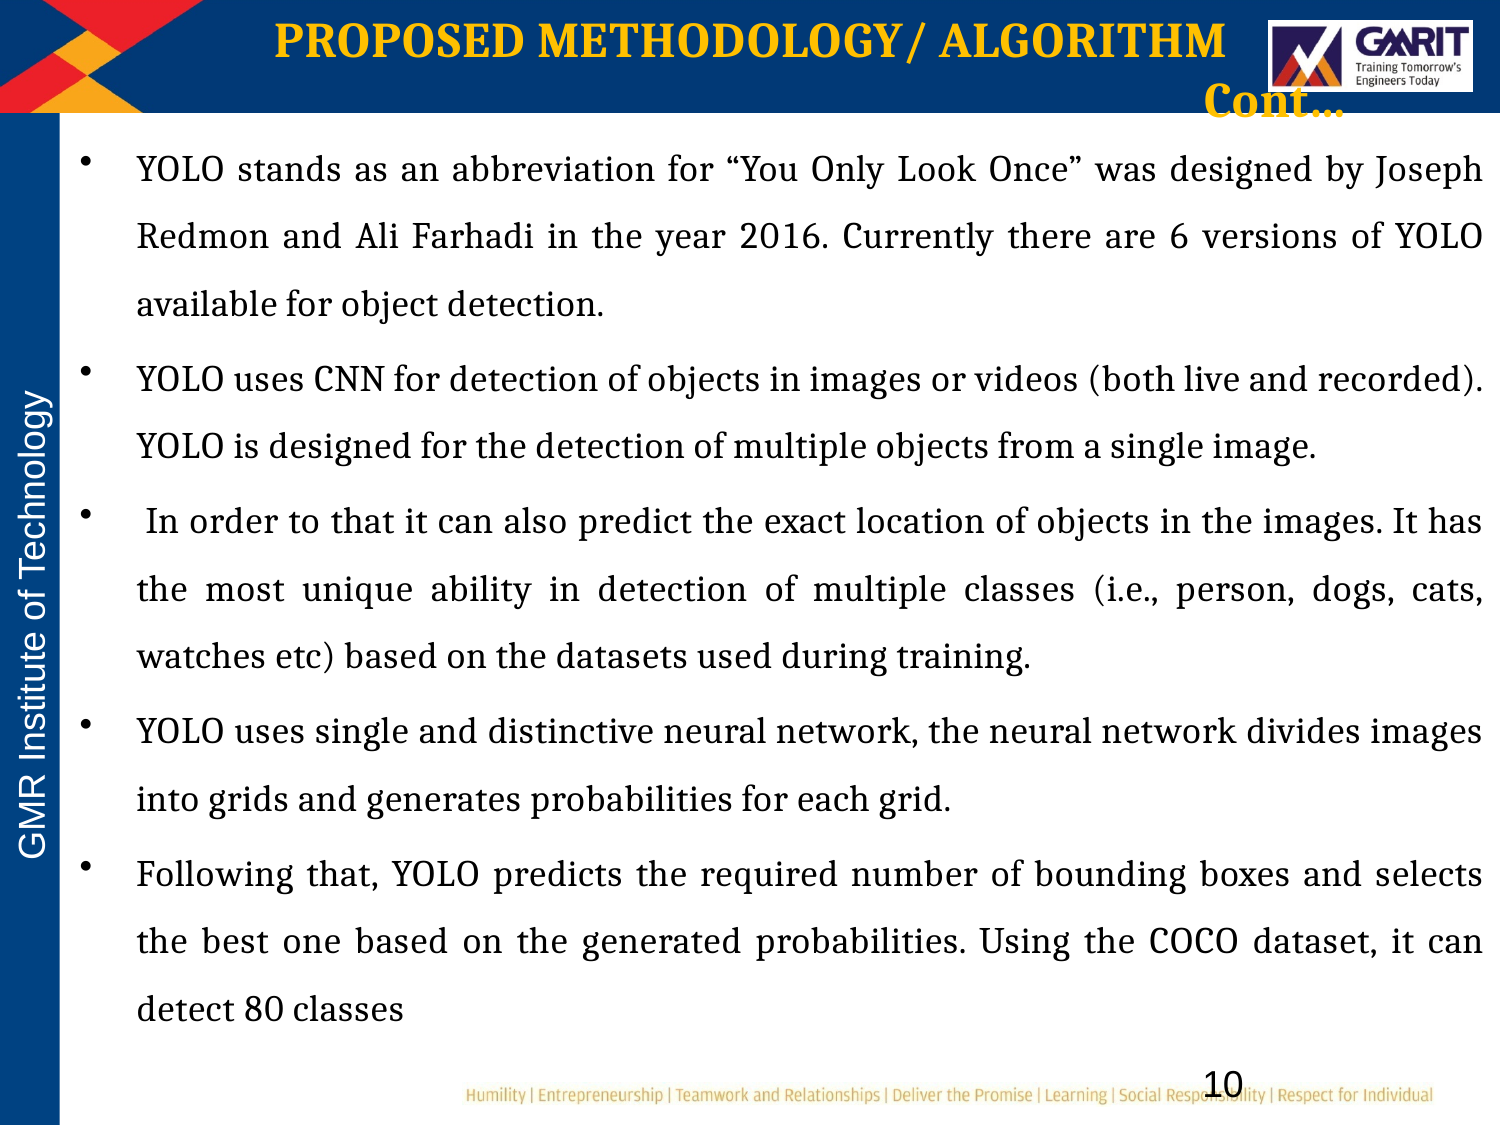

# PROPOSED METHODOLOGY/ ALGORITHM Cont…
YOLO stands as an abbreviation for “You Only Look Once” was designed by Joseph Redmon and Ali Farhadi in the year 2016. Currently there are 6 versions of YOLO available for object detection.
YOLO uses CNN for detection of objects in images or videos (both live and recorded). YOLO is designed for the detection of multiple objects from a single image.
 In order to that it can also predict the exact location of objects in the images. It has the most unique ability in detection of multiple classes (i.e., person, dogs, cats, watches etc) based on the datasets used during training.
YOLO uses single and distinctive neural network, the neural network divides images into grids and generates probabilities for each grid.
Following that, YOLO predicts the required number of bounding boxes and selects the best one based on the generated probabilities. Using the COCO dataset, it can detect 80 classes
10